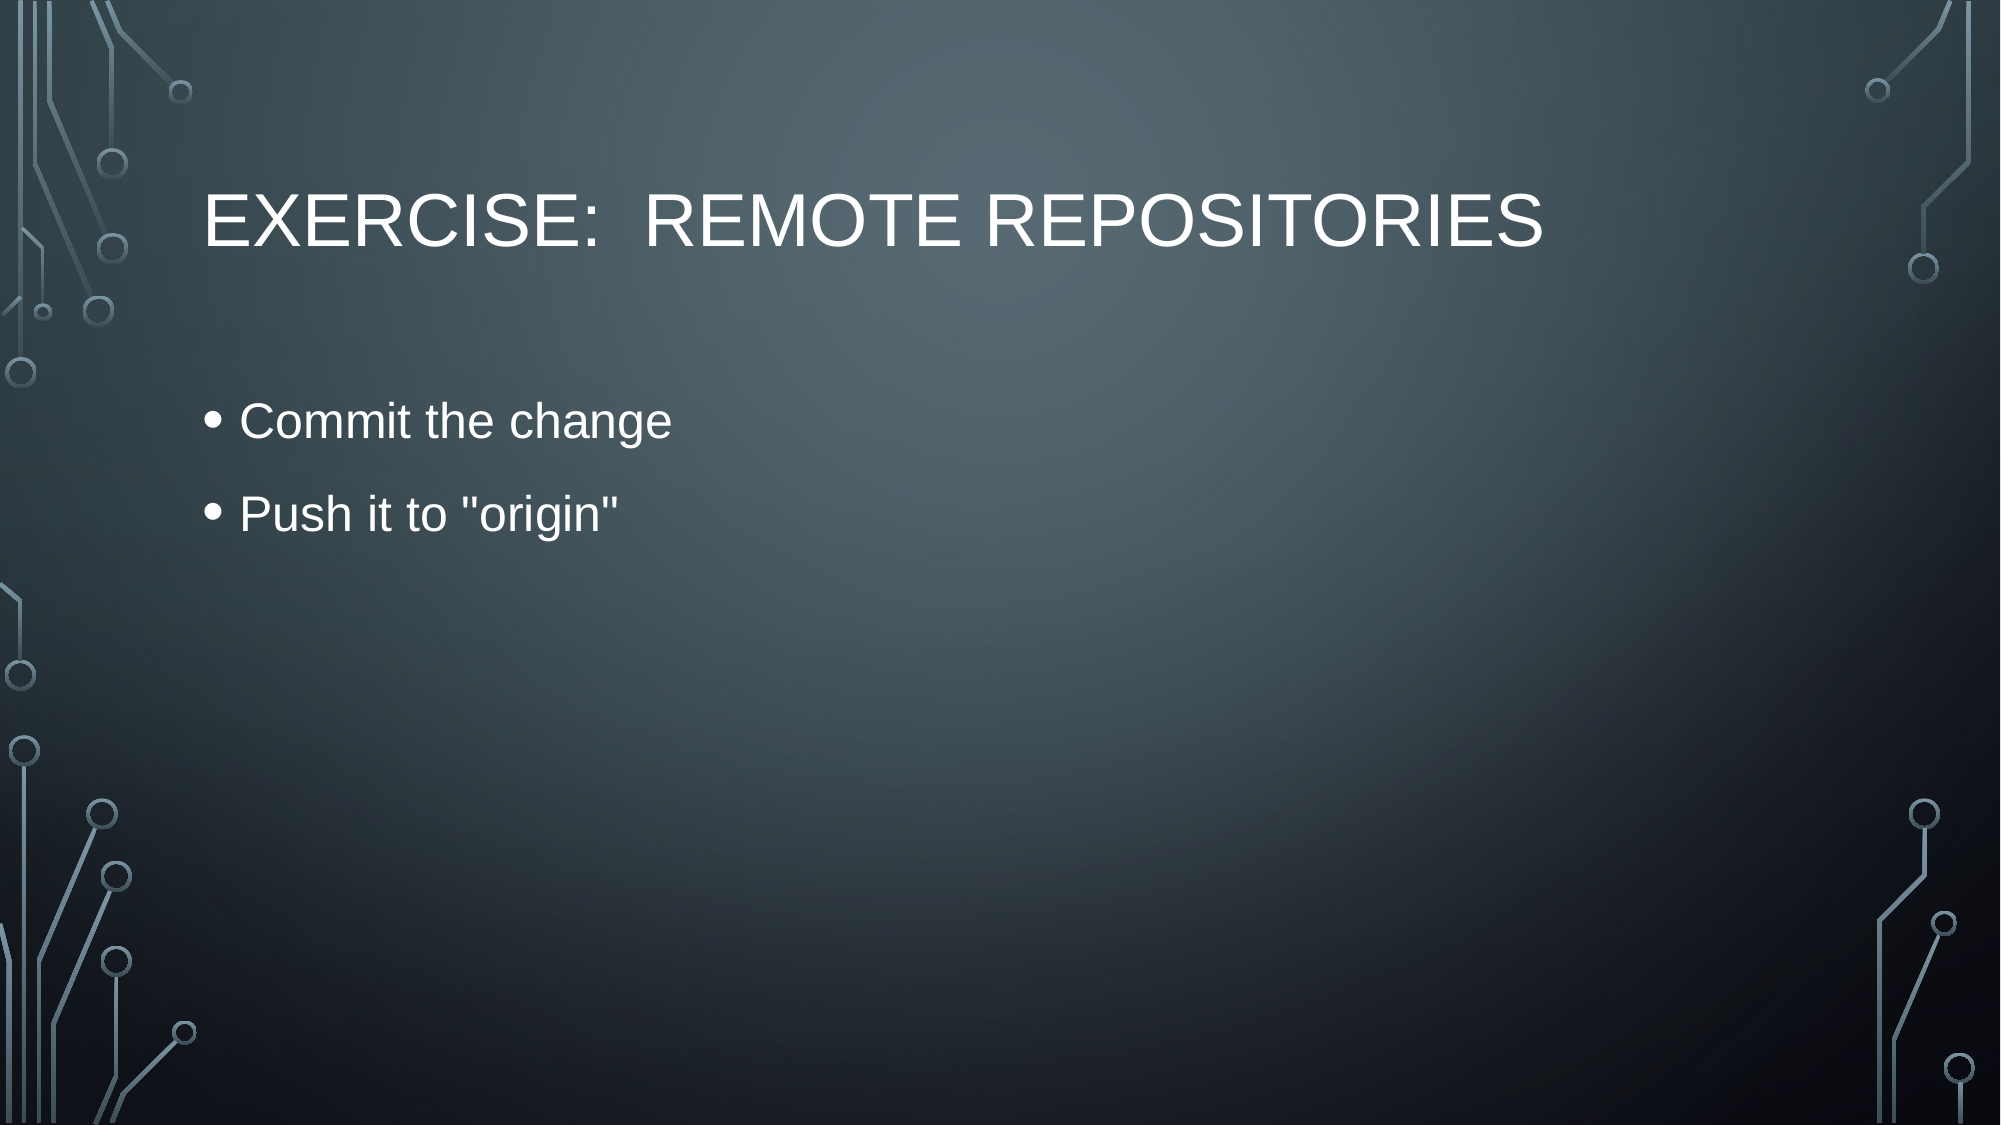

# Exercise:  Remote repositories
Commit the change
Push it to "origin"